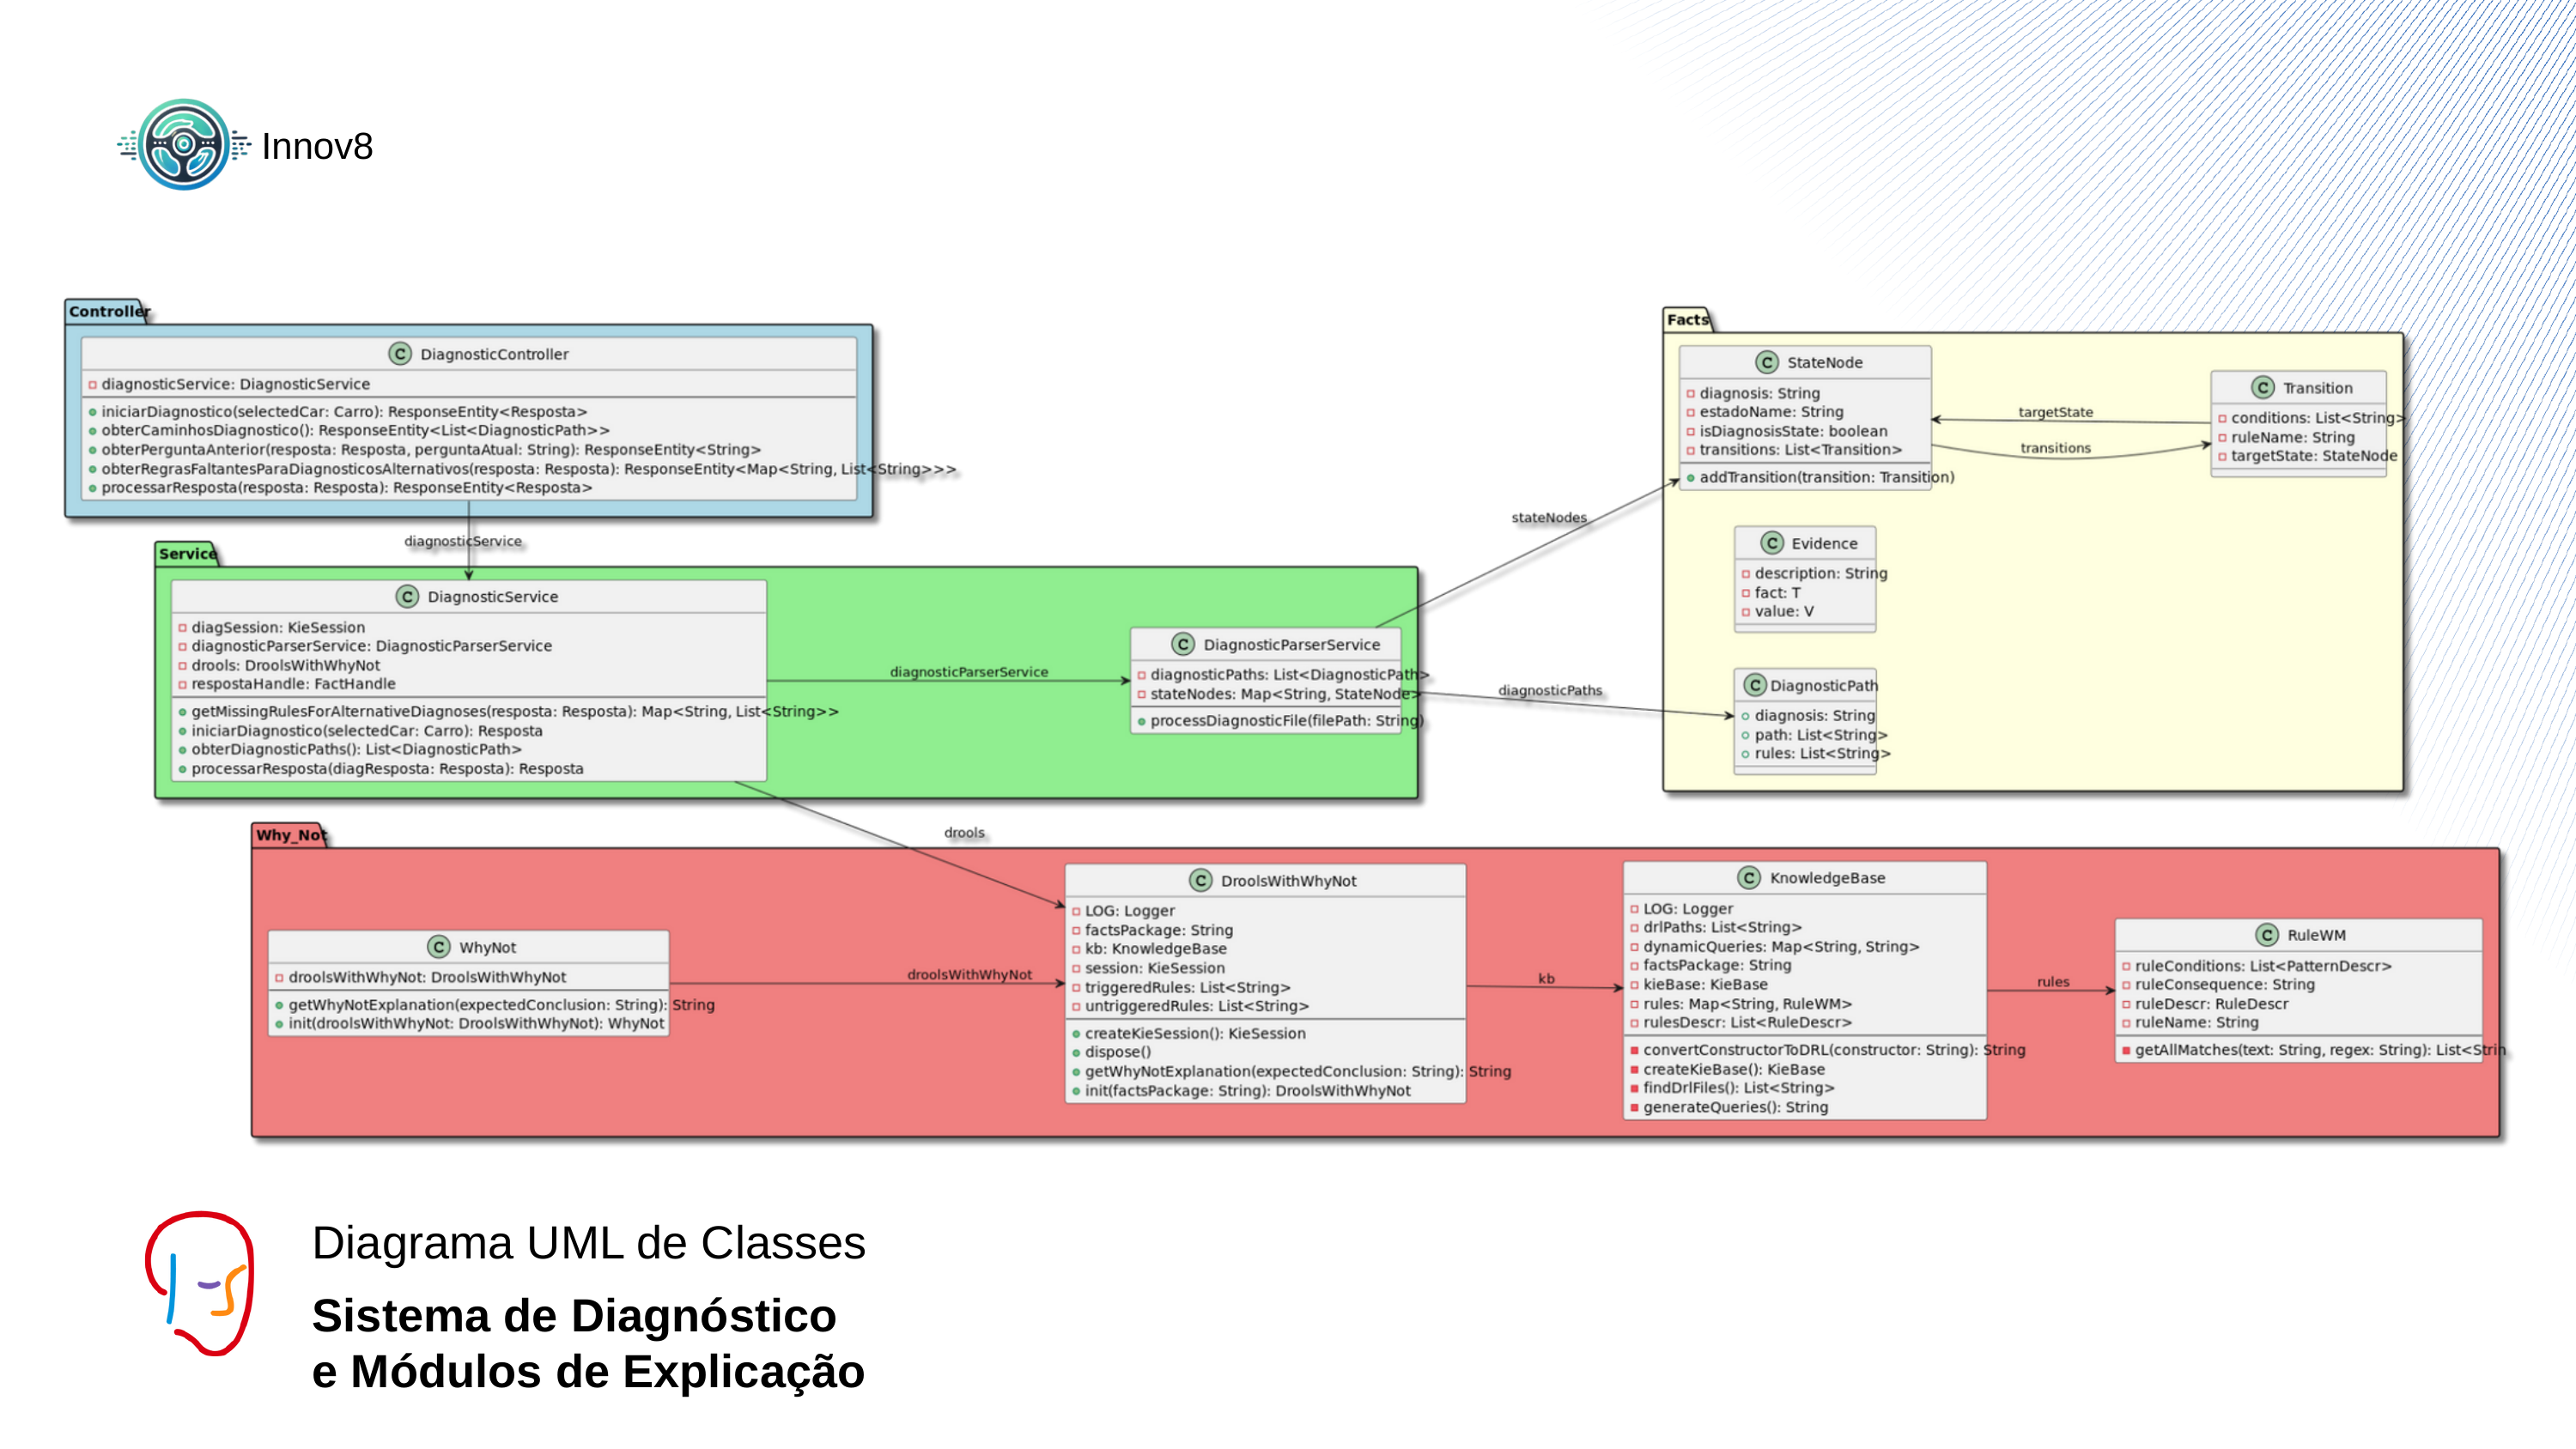

Innov8

Diagrama UML de Classes
Sistema de Diagnóstico
e Módulos de Explicação